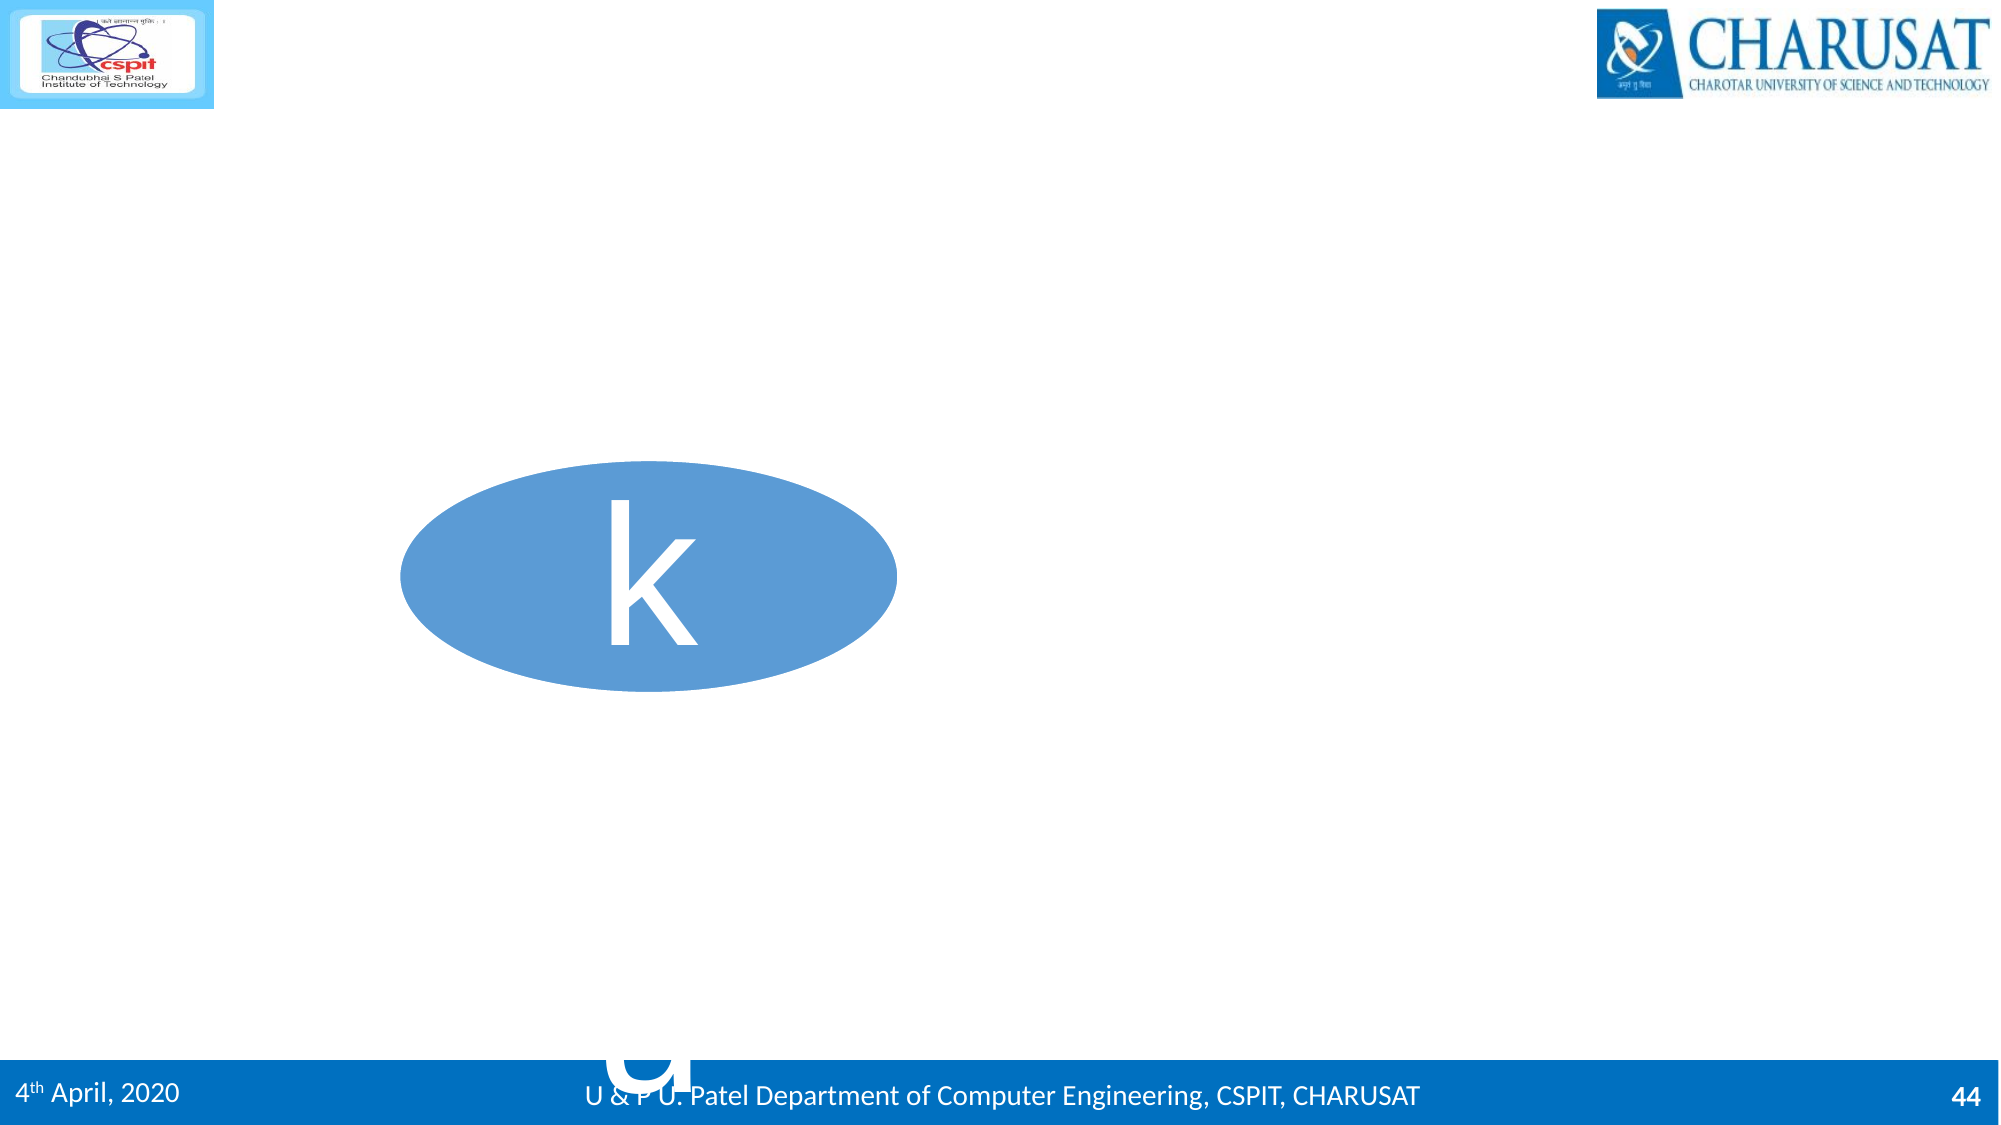

Thank you
4th April, 2020
U & P U. Patel Department of Computer Engineering, CSPIT, CHARUSAT
44